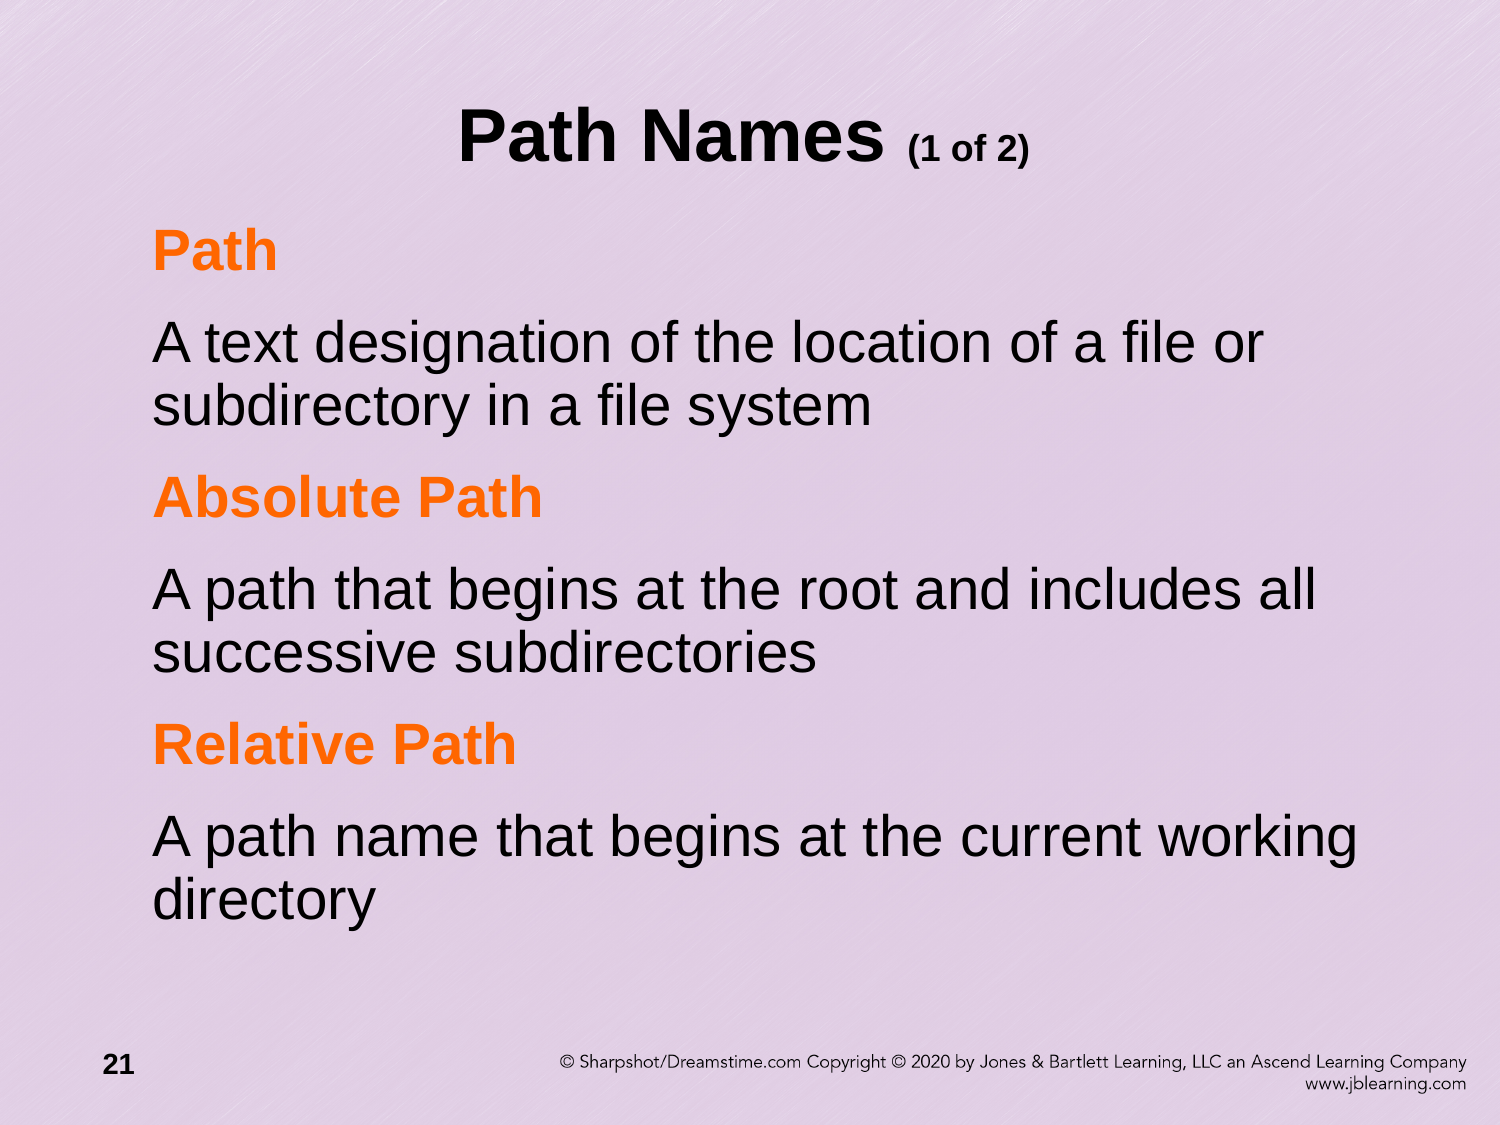

# Path Names (1 of 2)
Path
A text designation of the location of a file or subdirectory in a file system
Absolute Path
A path that begins at the root and includes all successive subdirectories
Relative Path
A path name that begins at the current working directory
21